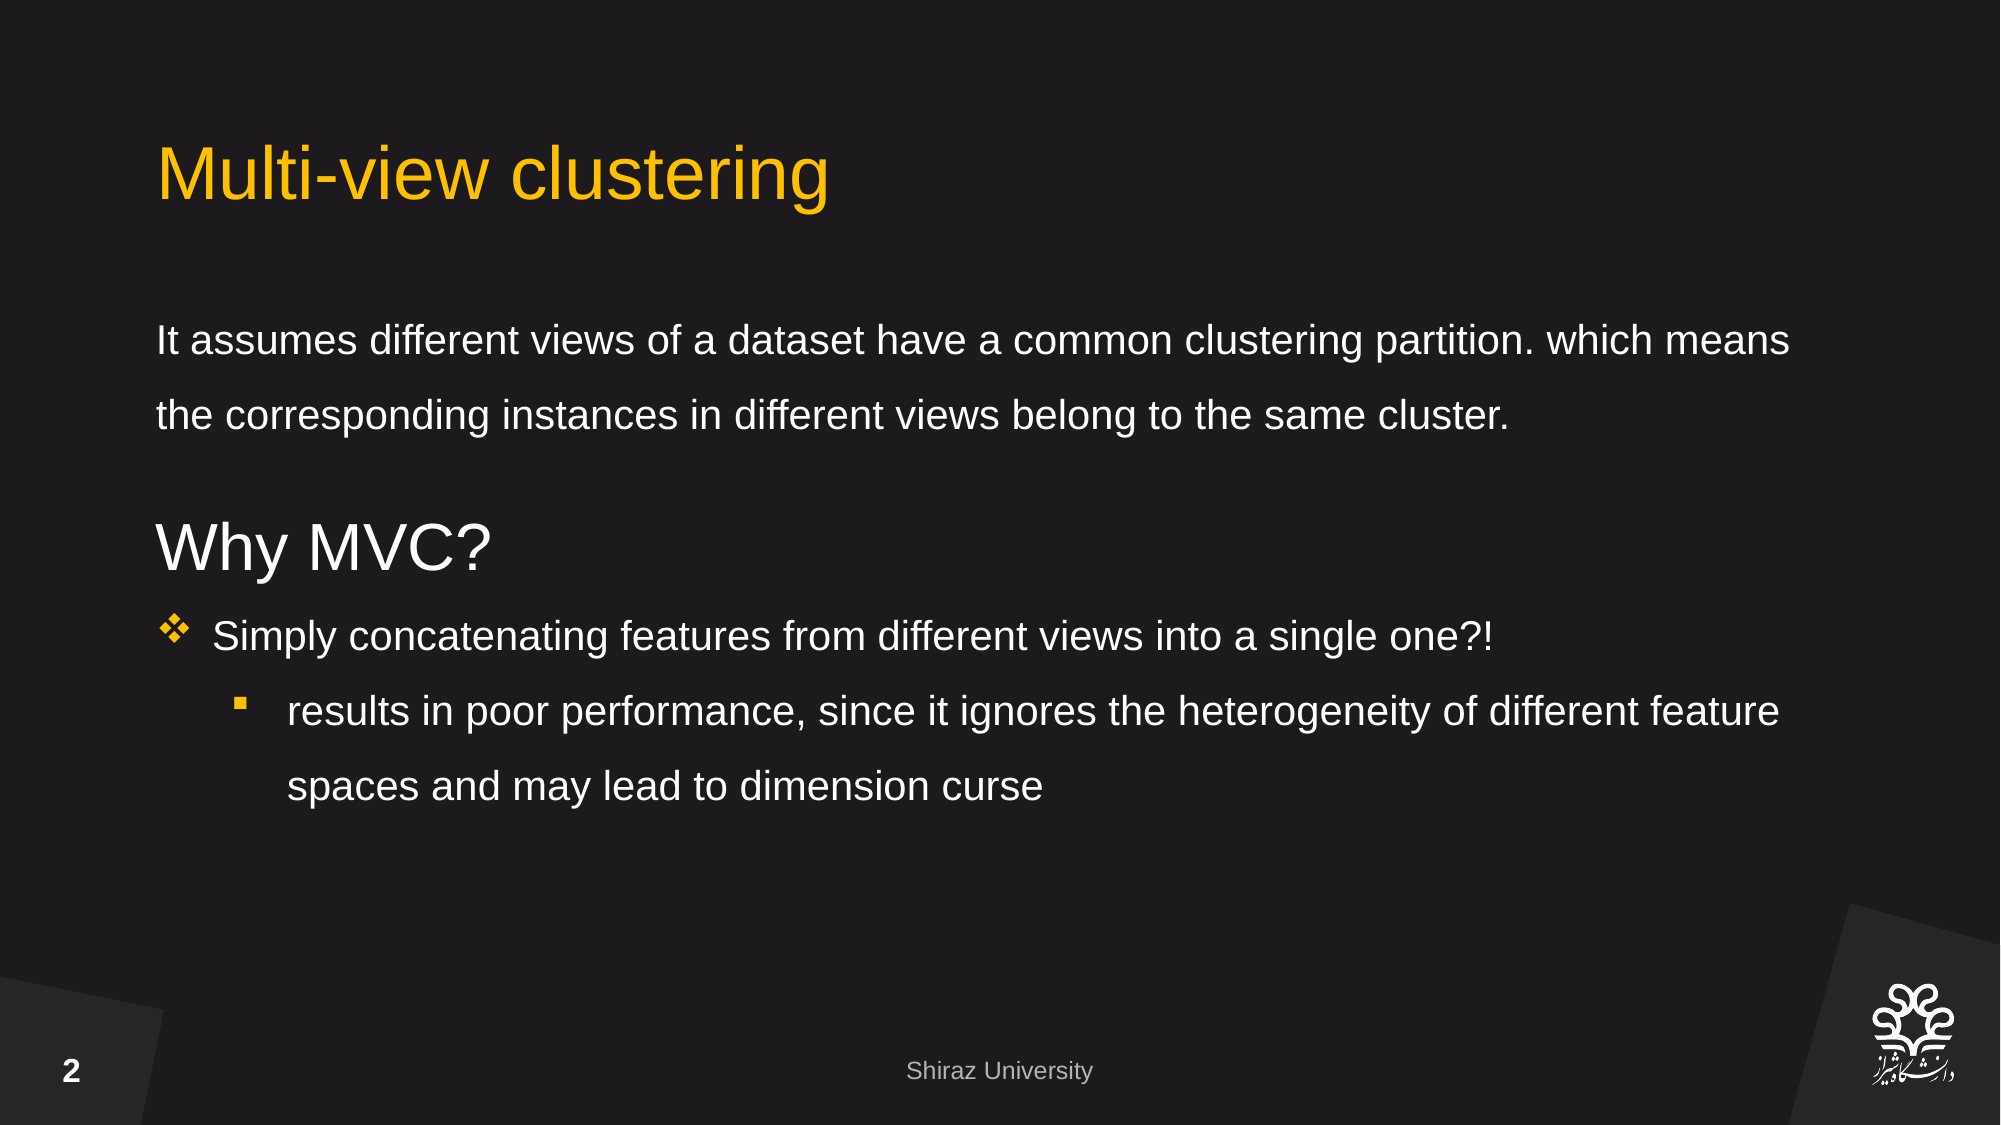

# Multi-view clustering
It assumes different views of a dataset have a common clustering partition. which means the corresponding instances in different views belong to the same cluster.

Why MVC?
Simply concatenating features from different views into a single one?!
results in poor performance, since it ignores the heterogeneity of different feature spaces and may lead to dimension curse

2
Shiraz University